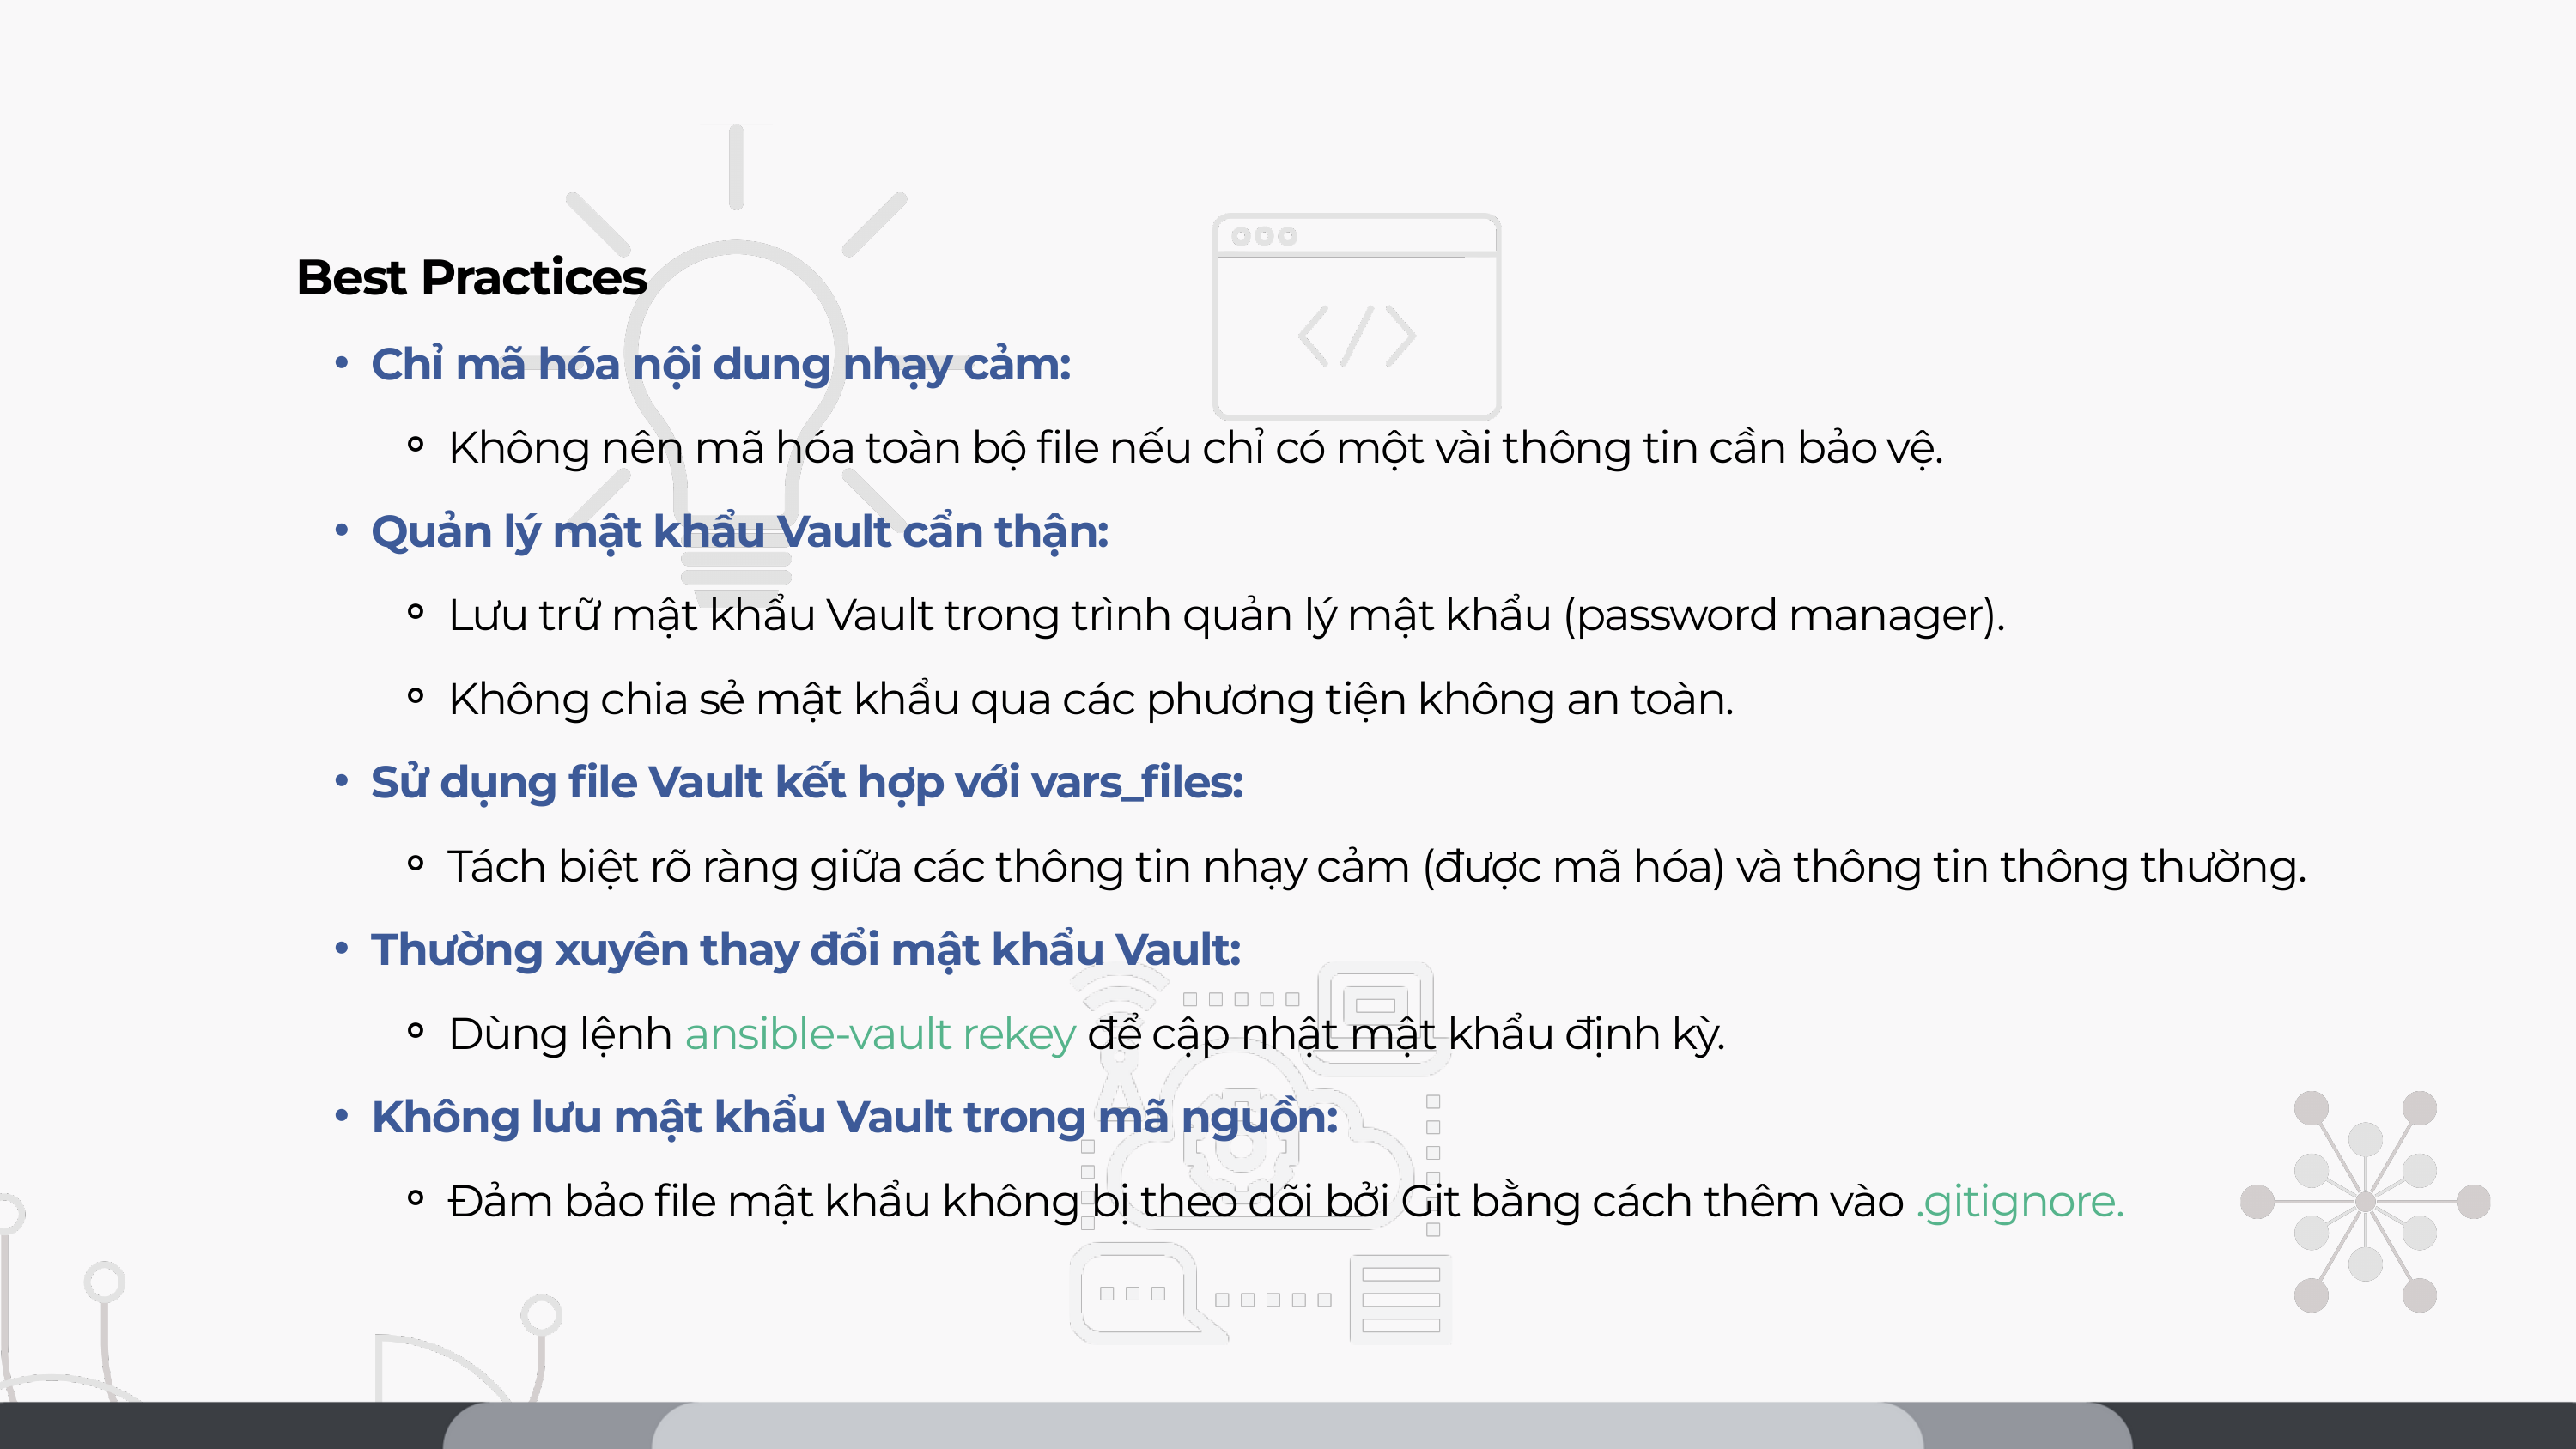

Best Practices
Chỉ mã hóa nội dung nhạy cảm:
Không nên mã hóa toàn bộ file nếu chỉ có một vài thông tin cần bảo vệ.
Quản lý mật khẩu Vault cẩn thận:
Lưu trữ mật khẩu Vault trong trình quản lý mật khẩu (password manager).
Không chia sẻ mật khẩu qua các phương tiện không an toàn.
Sử dụng file Vault kết hợp với vars_files:
Tách biệt rõ ràng giữa các thông tin nhạy cảm (được mã hóa) và thông tin thông thường.
Thường xuyên thay đổi mật khẩu Vault:
Dùng lệnh ansible-vault rekey để cập nhật mật khẩu định kỳ.
Không lưu mật khẩu Vault trong mã nguồn:
Đảm bảo file mật khẩu không bị theo dõi bởi Git bằng cách thêm vào .gitignore.